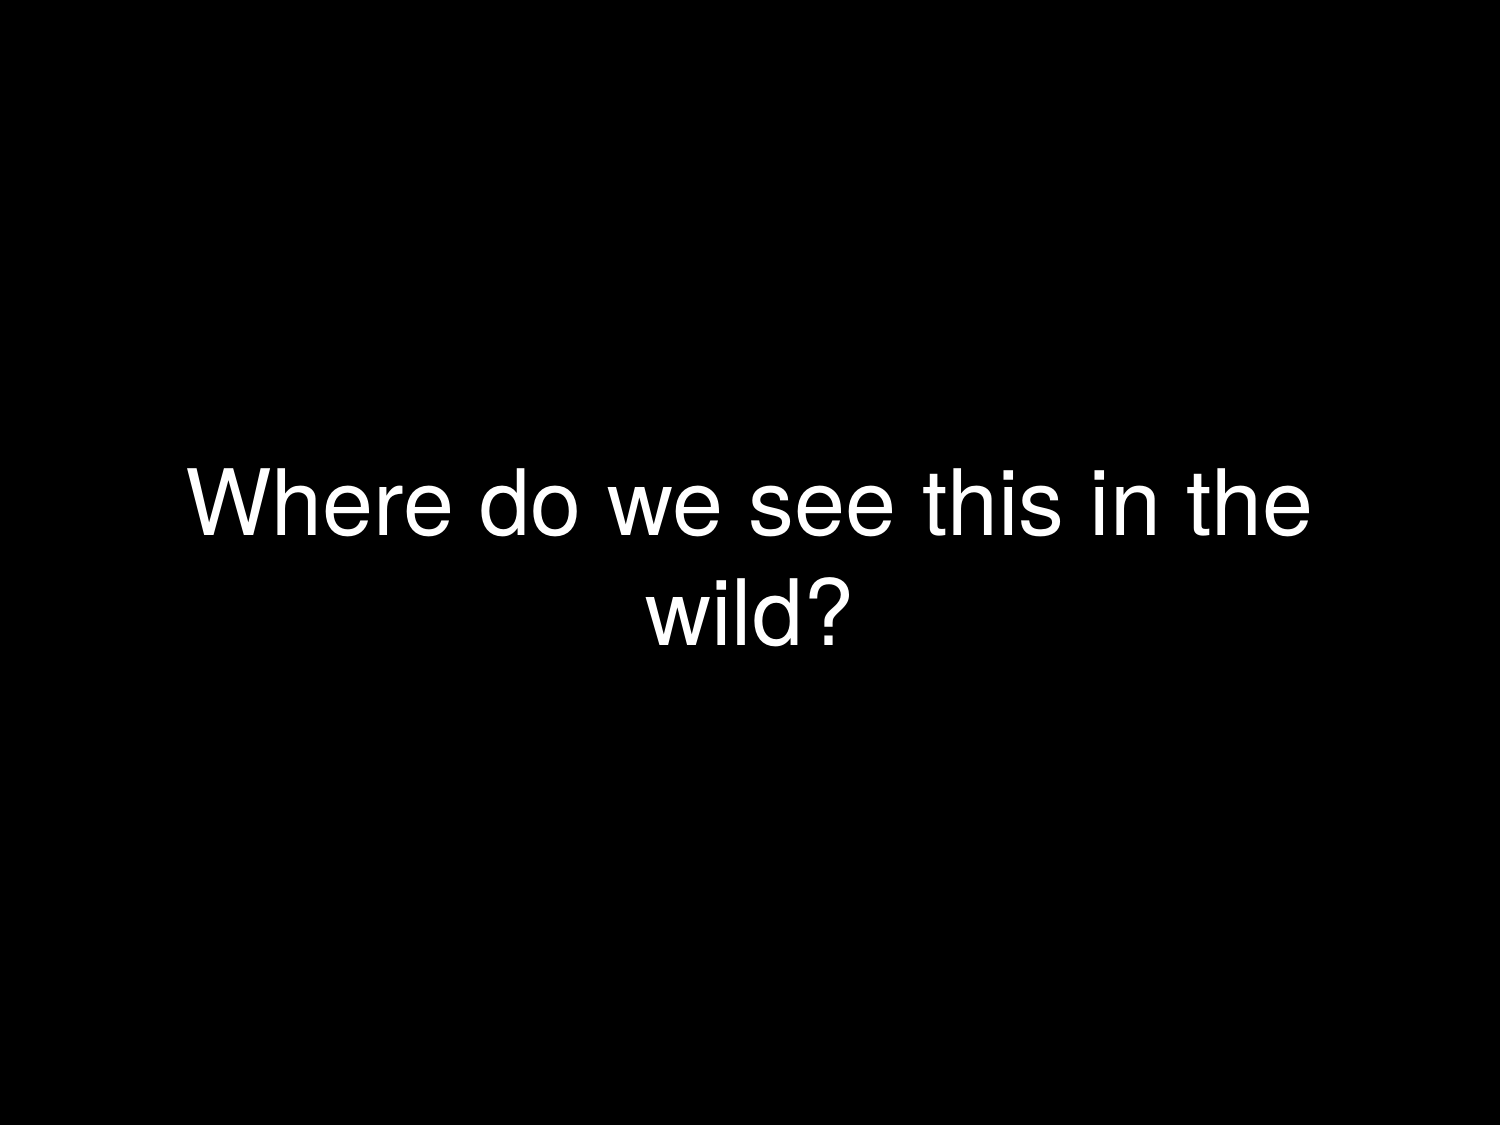

# Where do we see this in the wild?